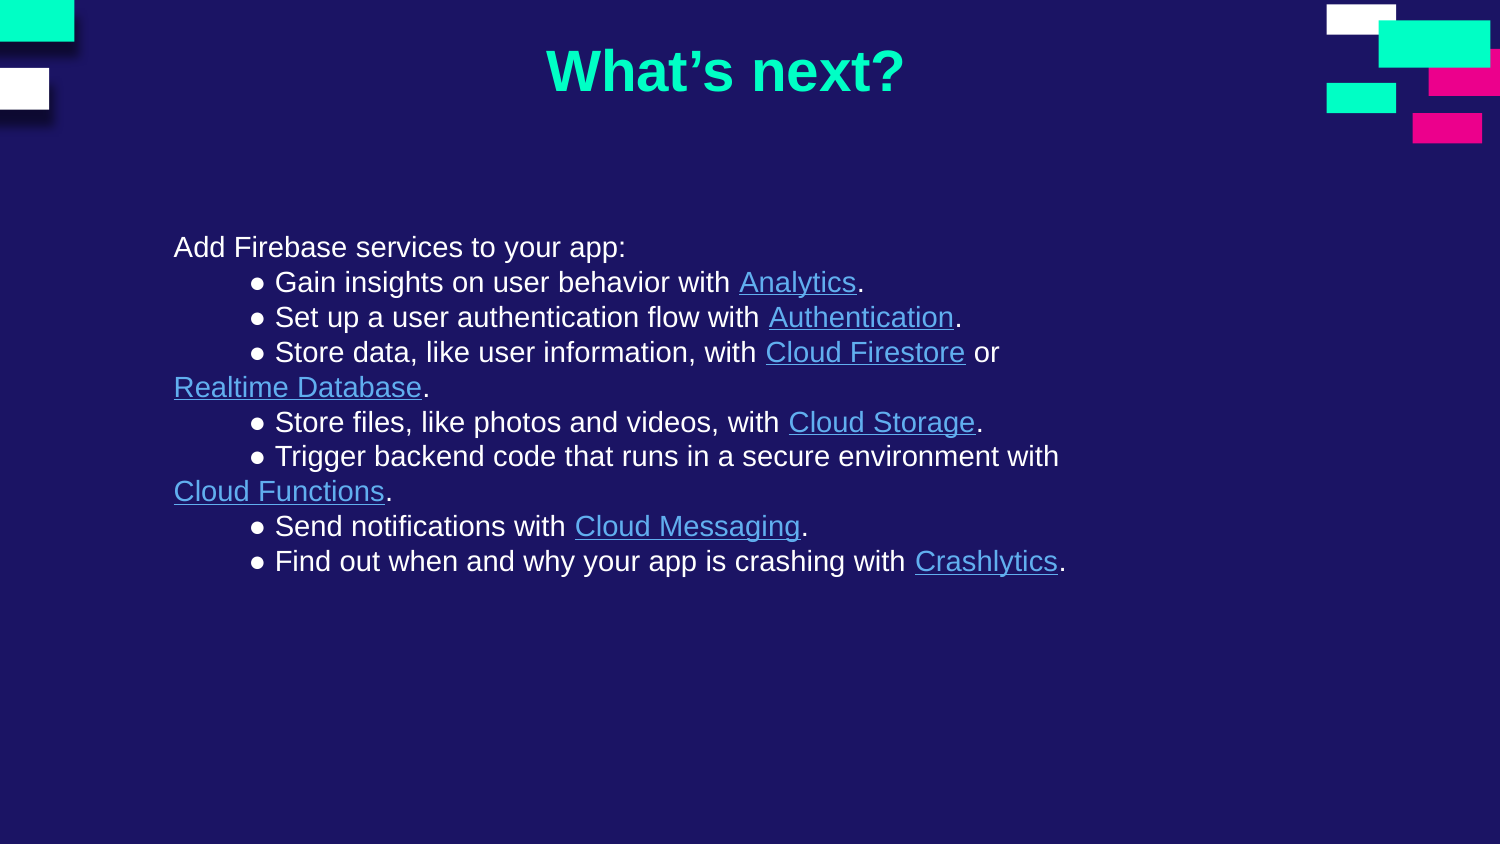

What’s next?

Add Firebase services to your app:
● Gain insights on user behavior with Analytics.
● Set up a user authentication flow with Authentication.
● Store data, like user information, with Cloud Firestore or Realtime Database.
● Store files, like photos and videos, with Cloud Storage.
● Trigger backend code that runs in a secure environment with Cloud Functions.
● Send notifications with Cloud Messaging.
● Find out when and why your app is crashing with Crashlytics.